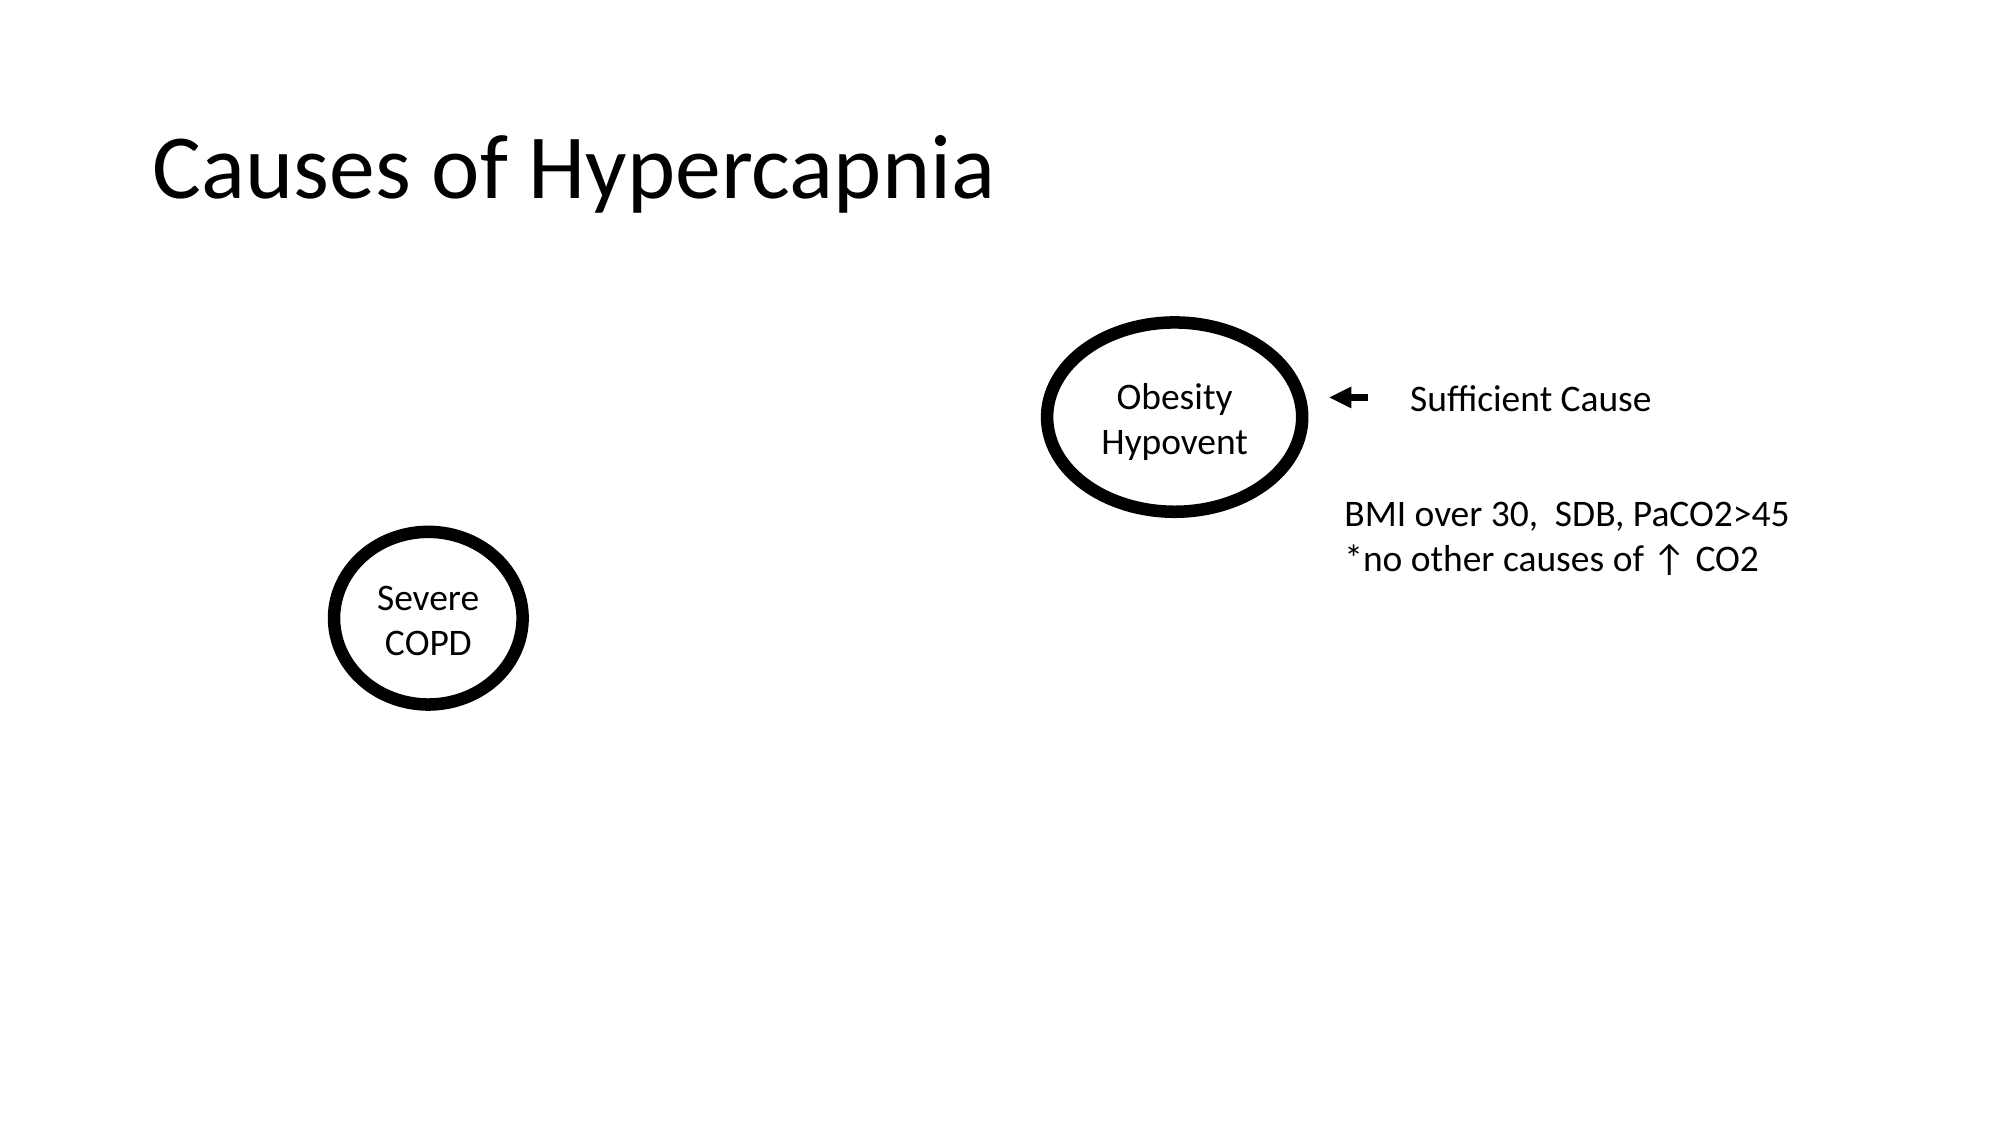

# Causes of Hypercapnia
Obesity Hypovent
Sufficient Cause
BMI over 30,  SDB, PaCO2>45
*no other causes of ↑️ CO2
Severe COPD